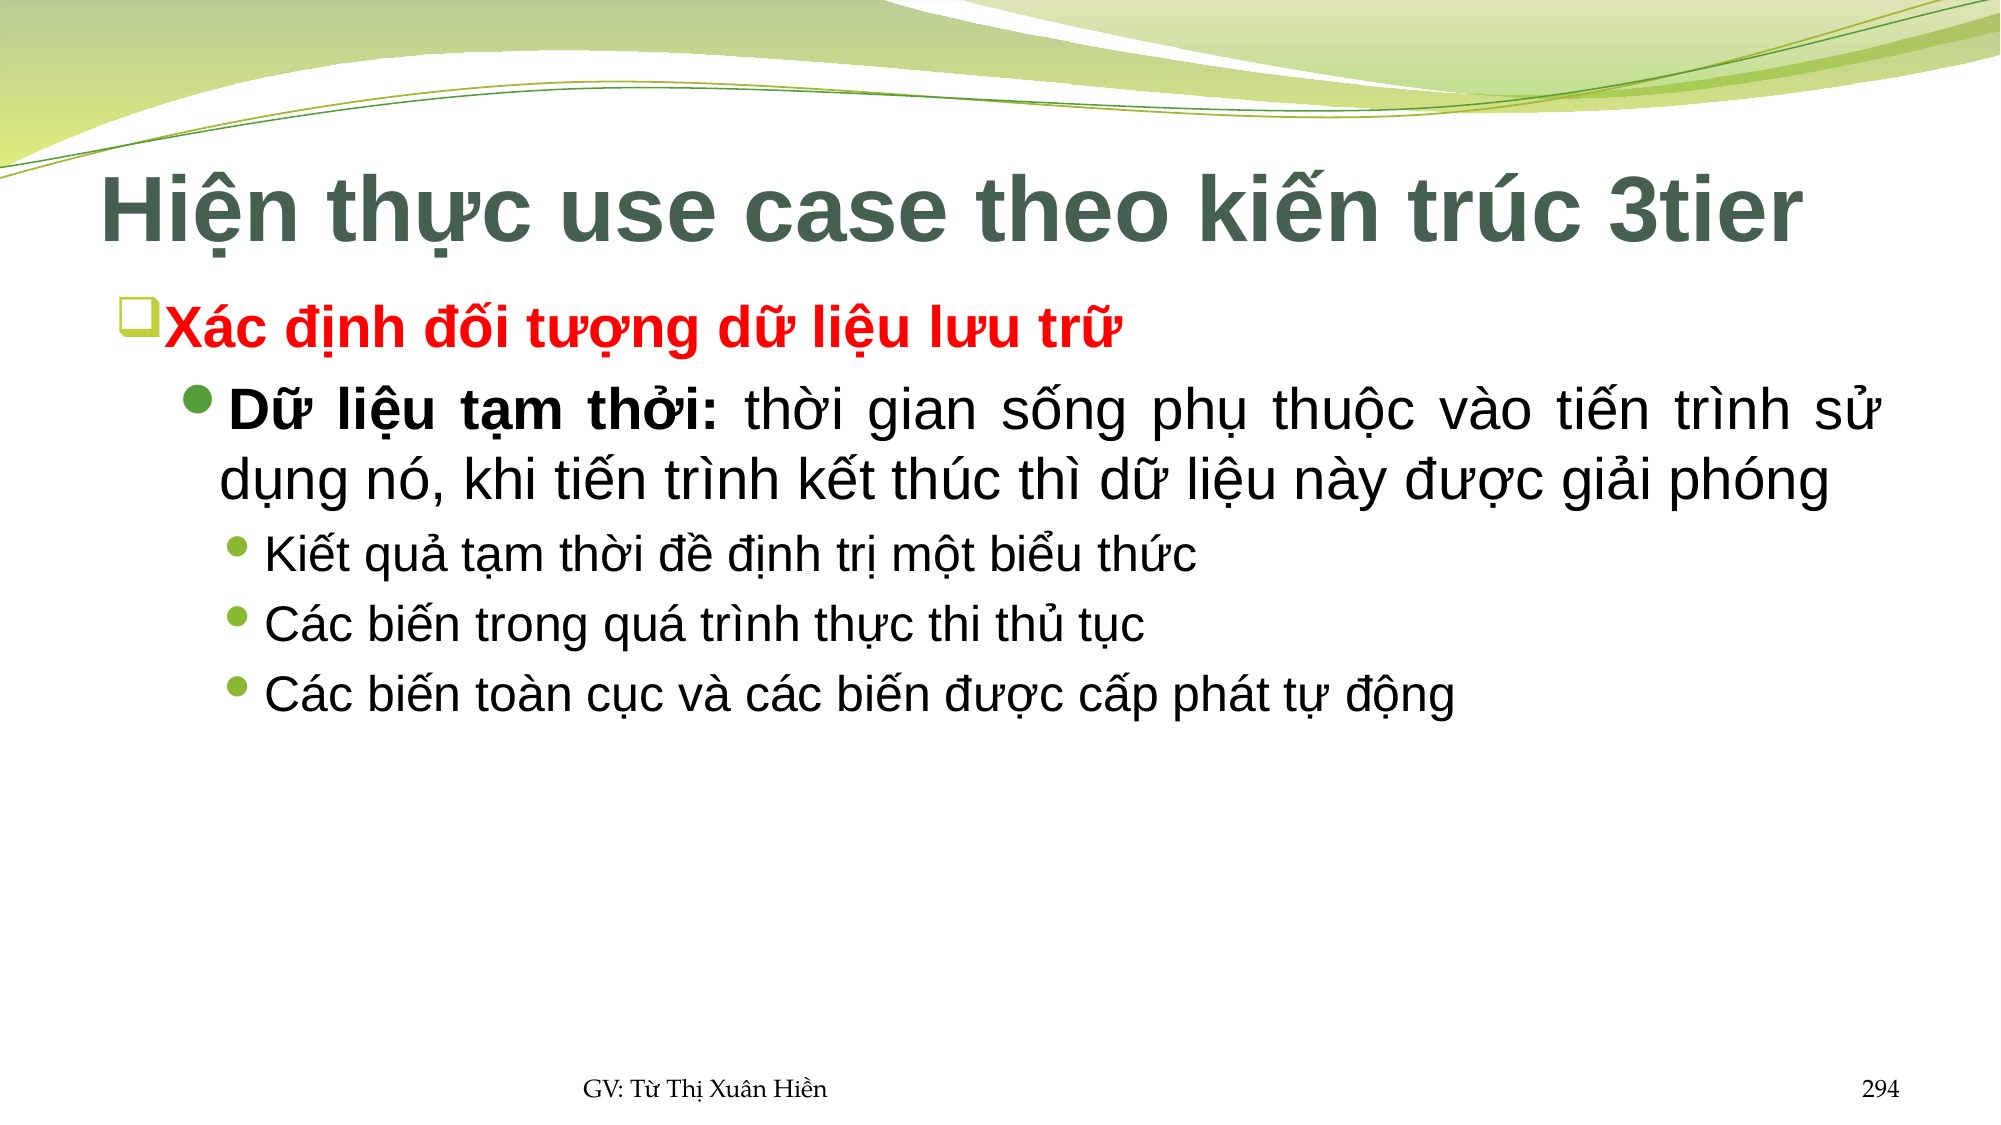

# Hiện thực use case theo kiến trúc 3tier
Xác định đối tượng dữ liệu lưu trữ
Dữ liệu tạm thởi: thời gian sống phụ thuộc vào tiến trình sử dụng nó, khi tiến trình kết thúc thì dữ liệu này được giải phóng
Kiết quả tạm thời đề định trị một biểu thức
Các biến trong quá trình thực thi thủ tục
Các biến toàn cục và các biến được cấp phát tự động

GV: Từ Thị Xuân Hiền
294